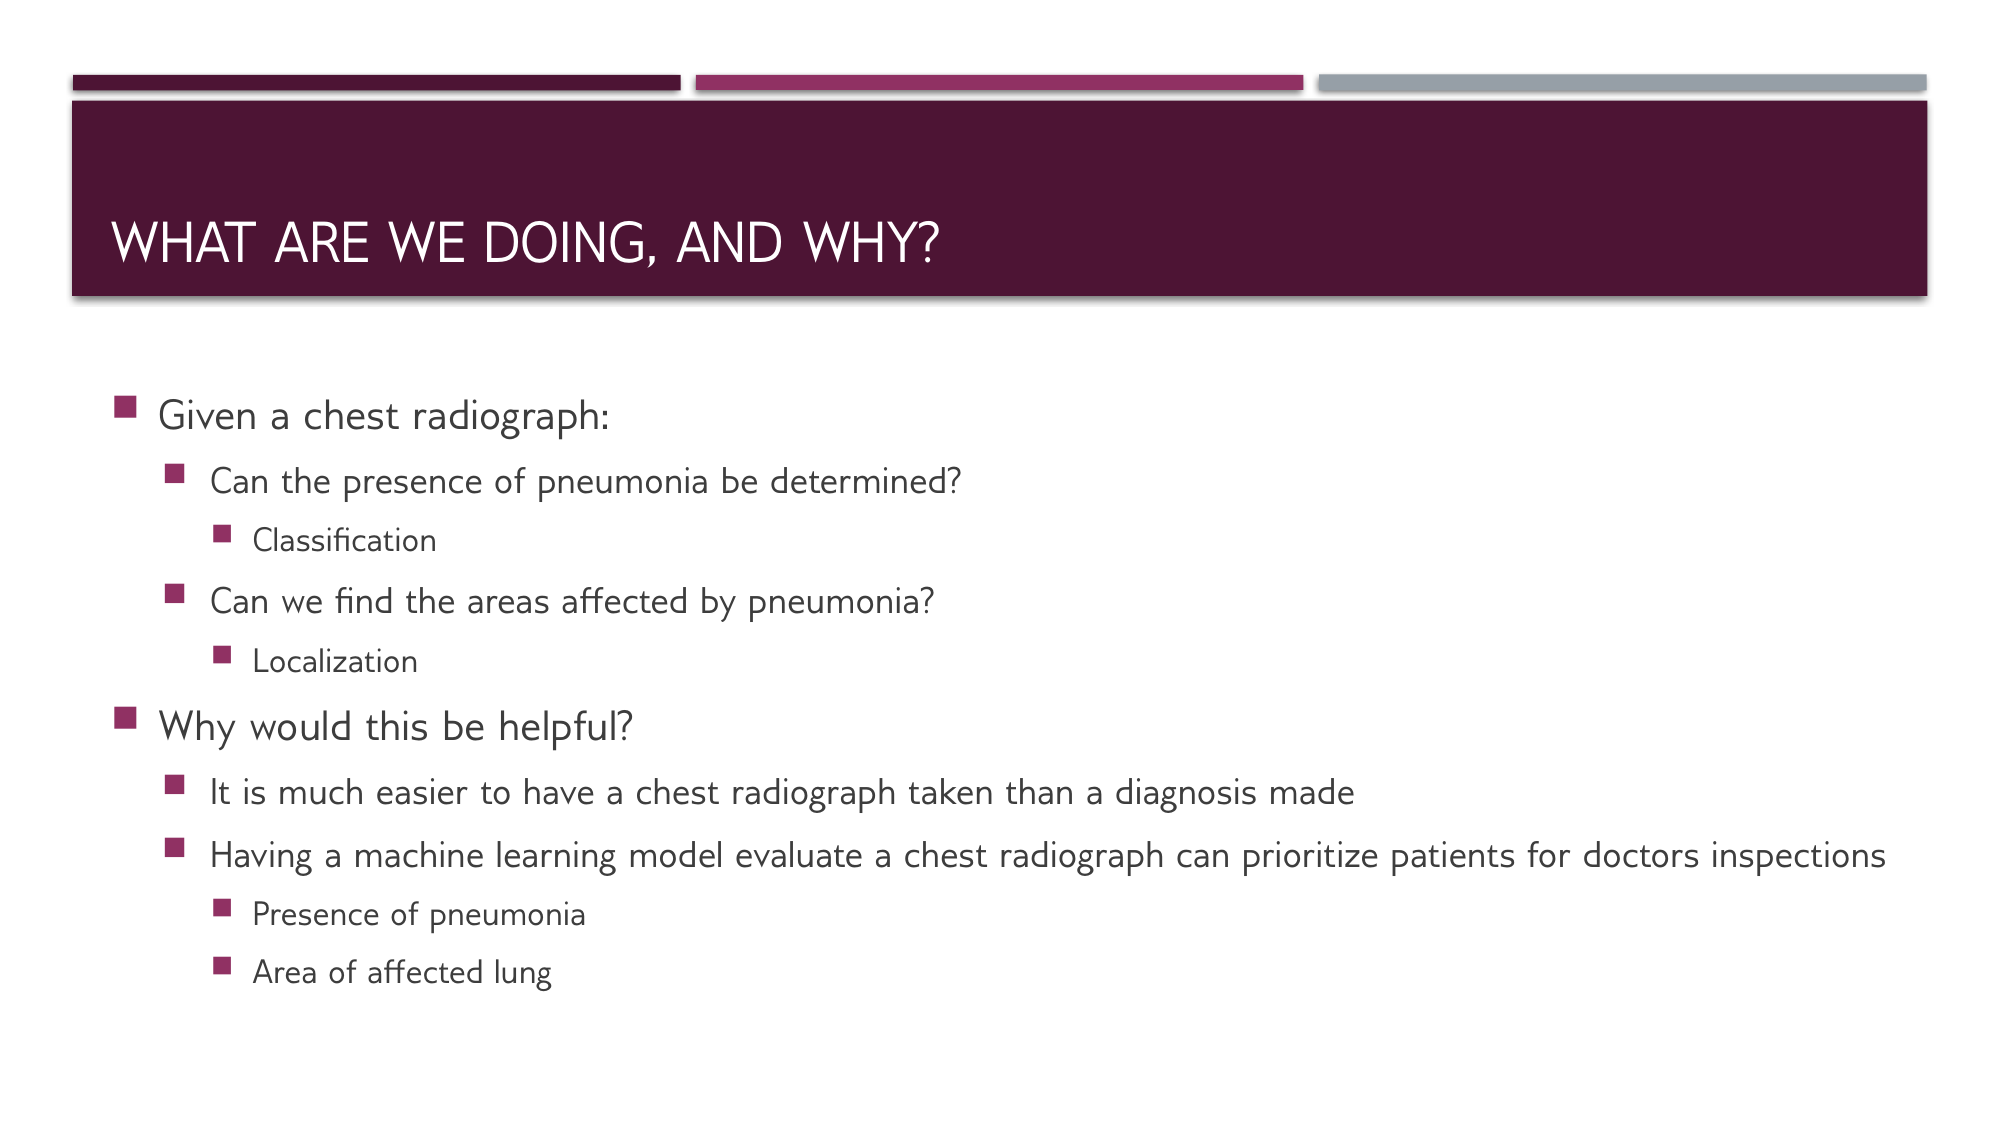

# What are we doing, and why?
Given a chest radiograph:
Can the presence of pneumonia be determined?
Classification
Can we find the areas affected by pneumonia?
Localization
Why would this be helpful?
It is much easier to have a chest radiograph taken than a diagnosis made
Having a machine learning model evaluate a chest radiograph can prioritize patients for doctors inspections
Presence of pneumonia
Area of affected lung